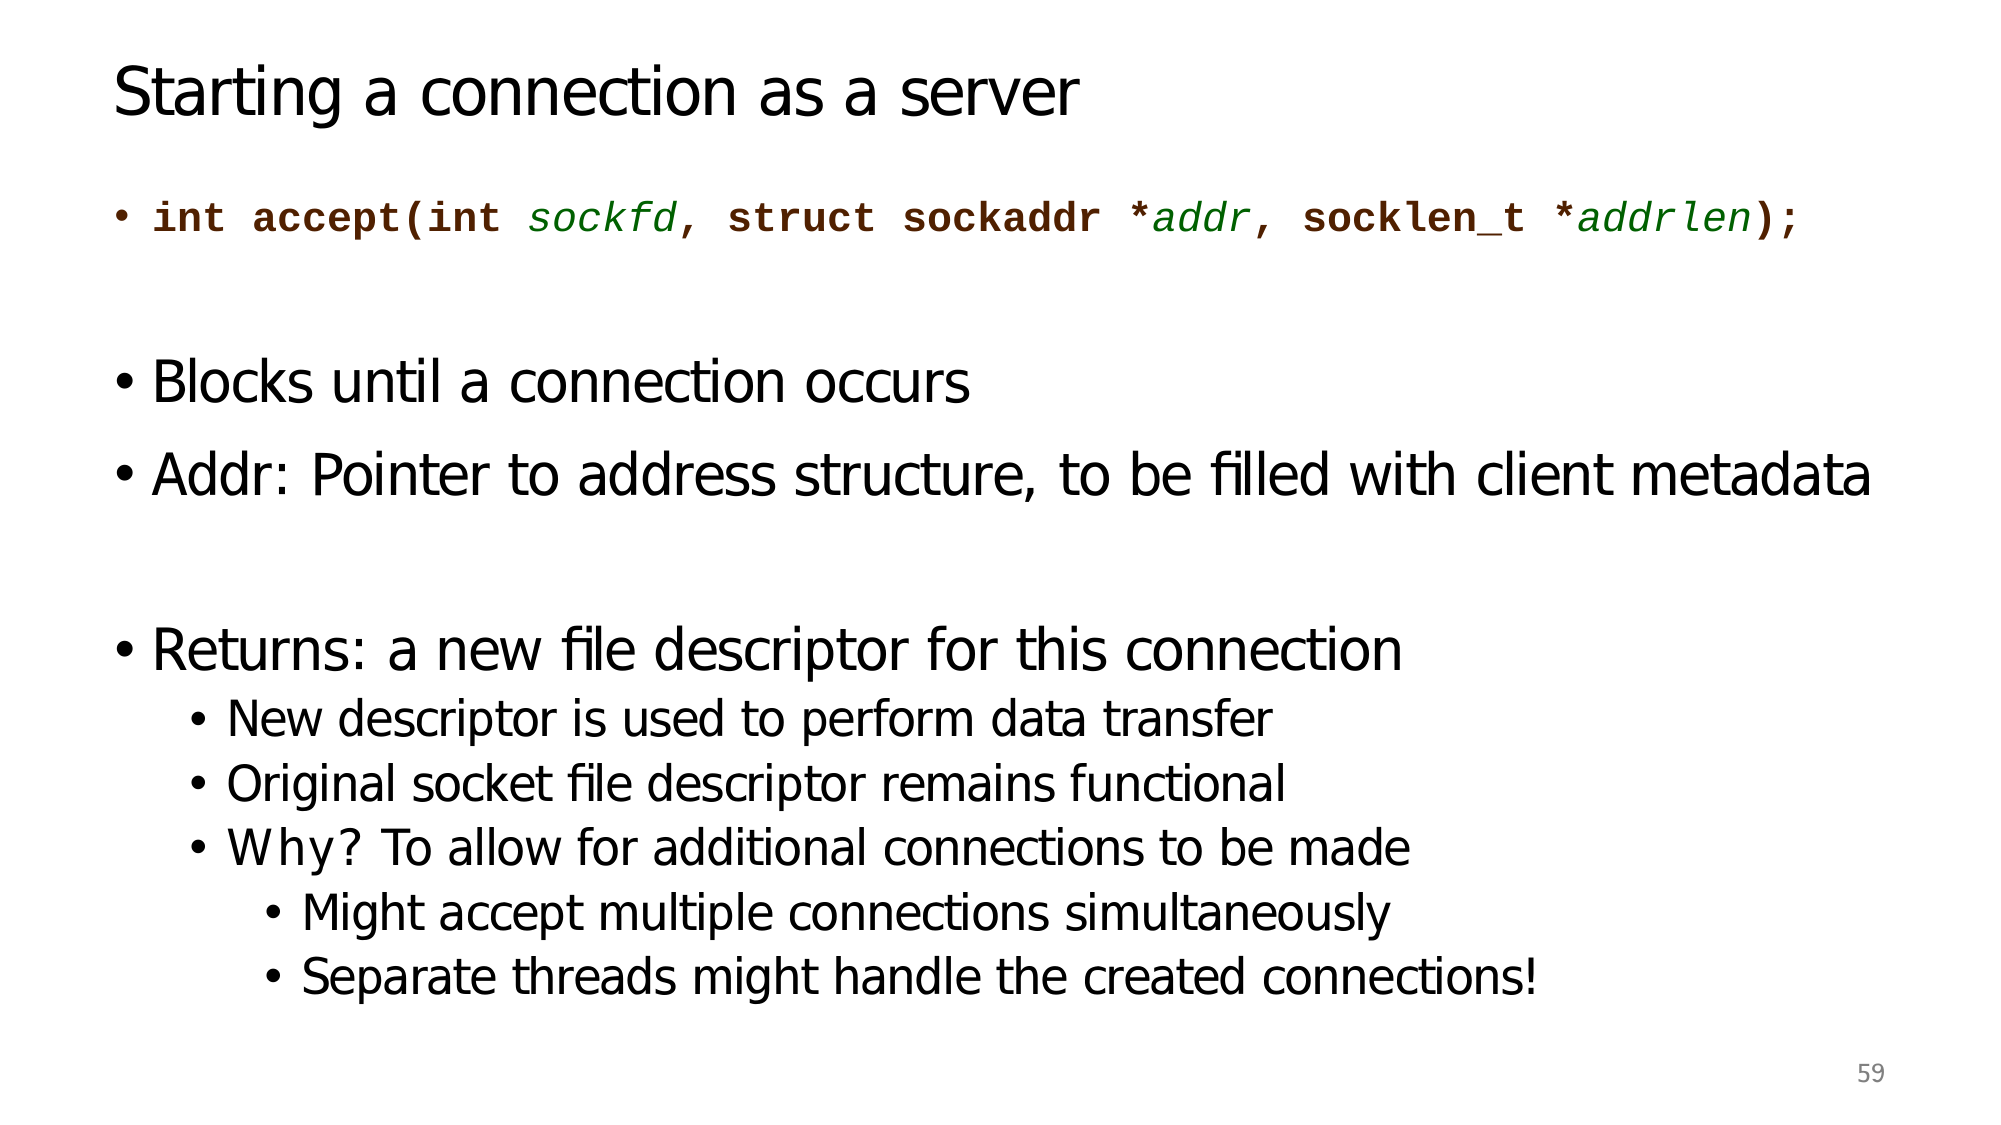

# Starting a connection as a server
int accept(int sockfd, struct sockaddr *addr, socklen_t *addrlen);

Blocks until a connection occurs
Addr: Pointer to address structure, to be filled with client metadata

Returns: a new file descriptor for this connection
New descriptor is used to perform data transfer
Original socket file descriptor remains functional
Why? To allow for additional connections to be made
Might accept multiple connections simultaneously
Separate threads might handle the created connections!

59